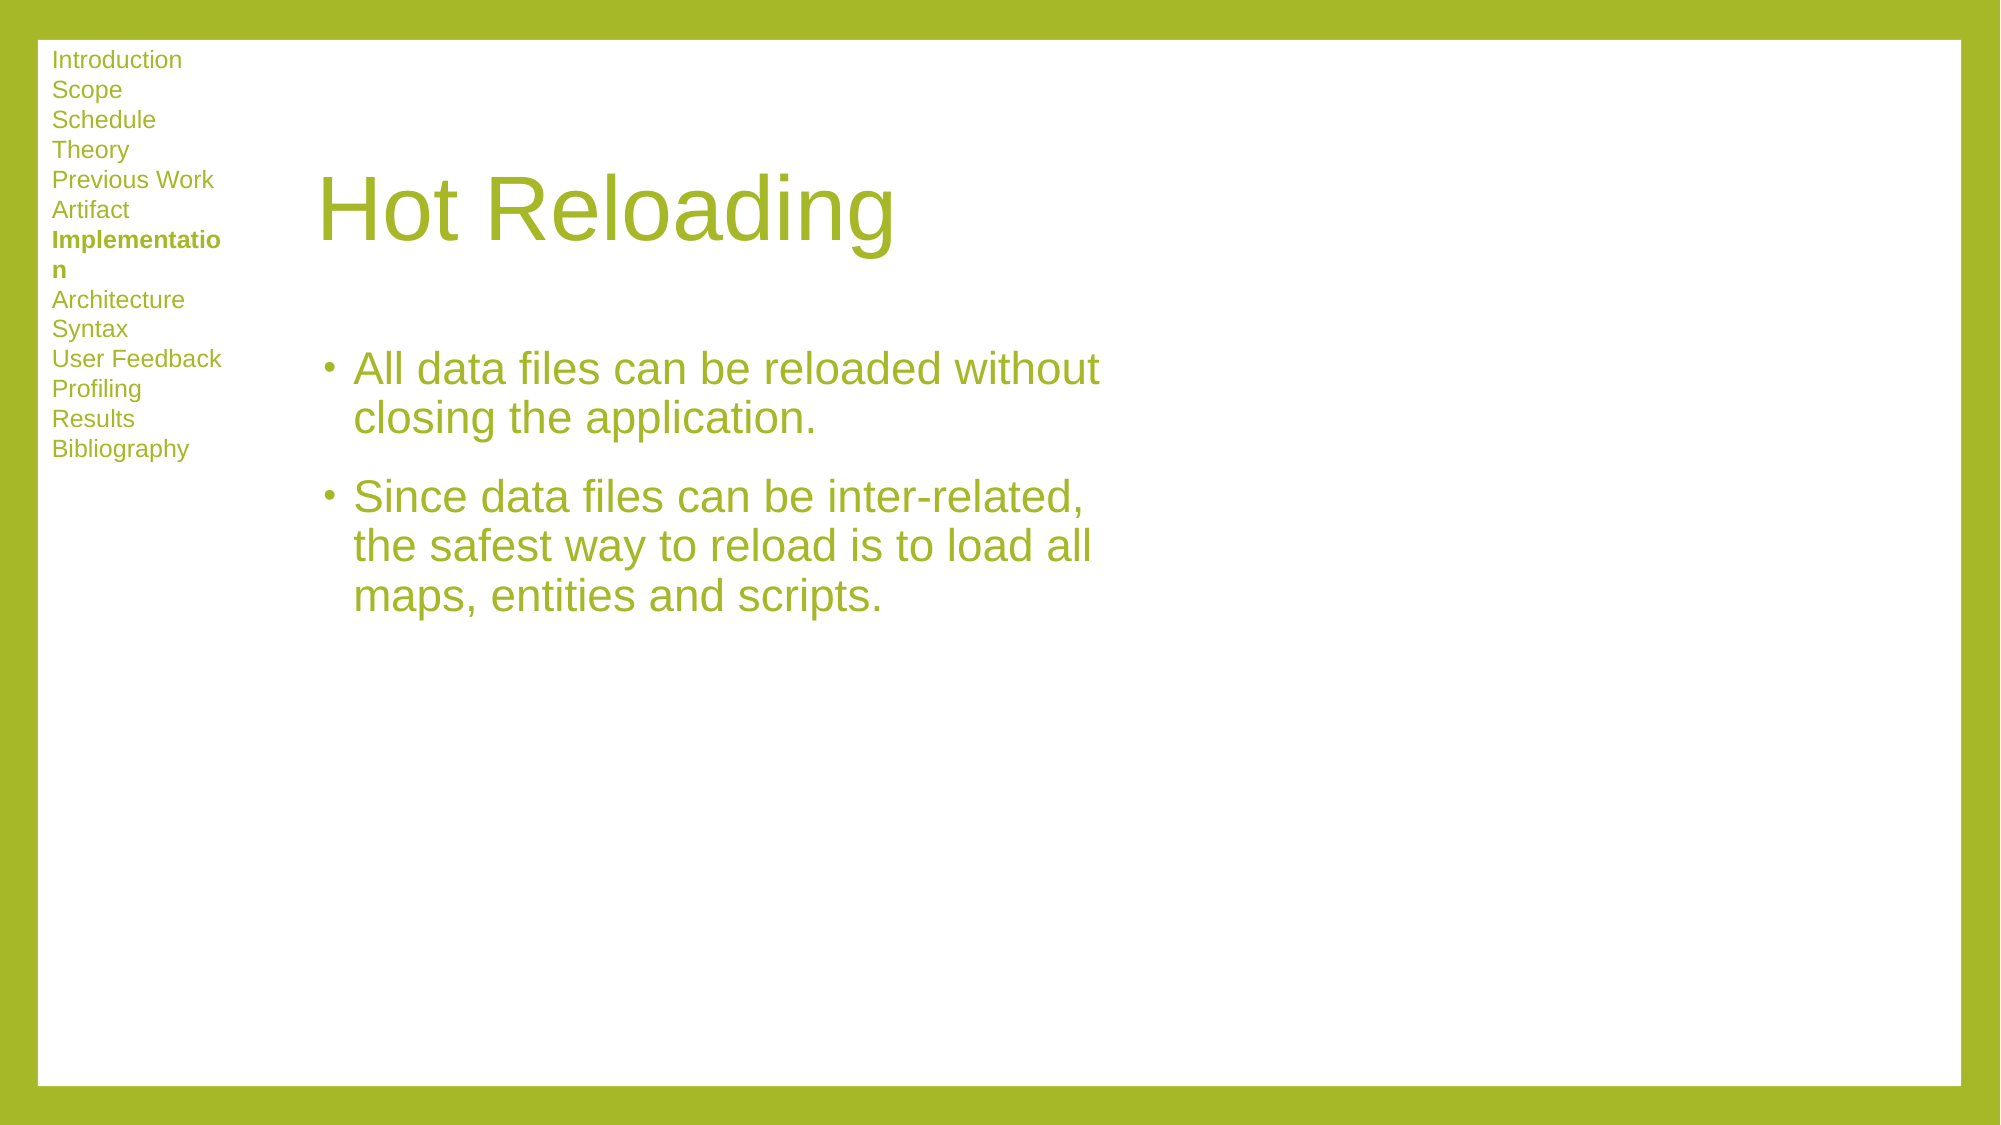

Introduction
Scope
Schedule
Theory
Previous Work
Artifact
Implementation
Architecture
Syntax
User Feedback
Profiling Results
Bibliography
# Hot Reloading
All data files can be reloaded without closing the application.
Since data files can be inter-related, the safest way to reload is to load all maps, entities and scripts.